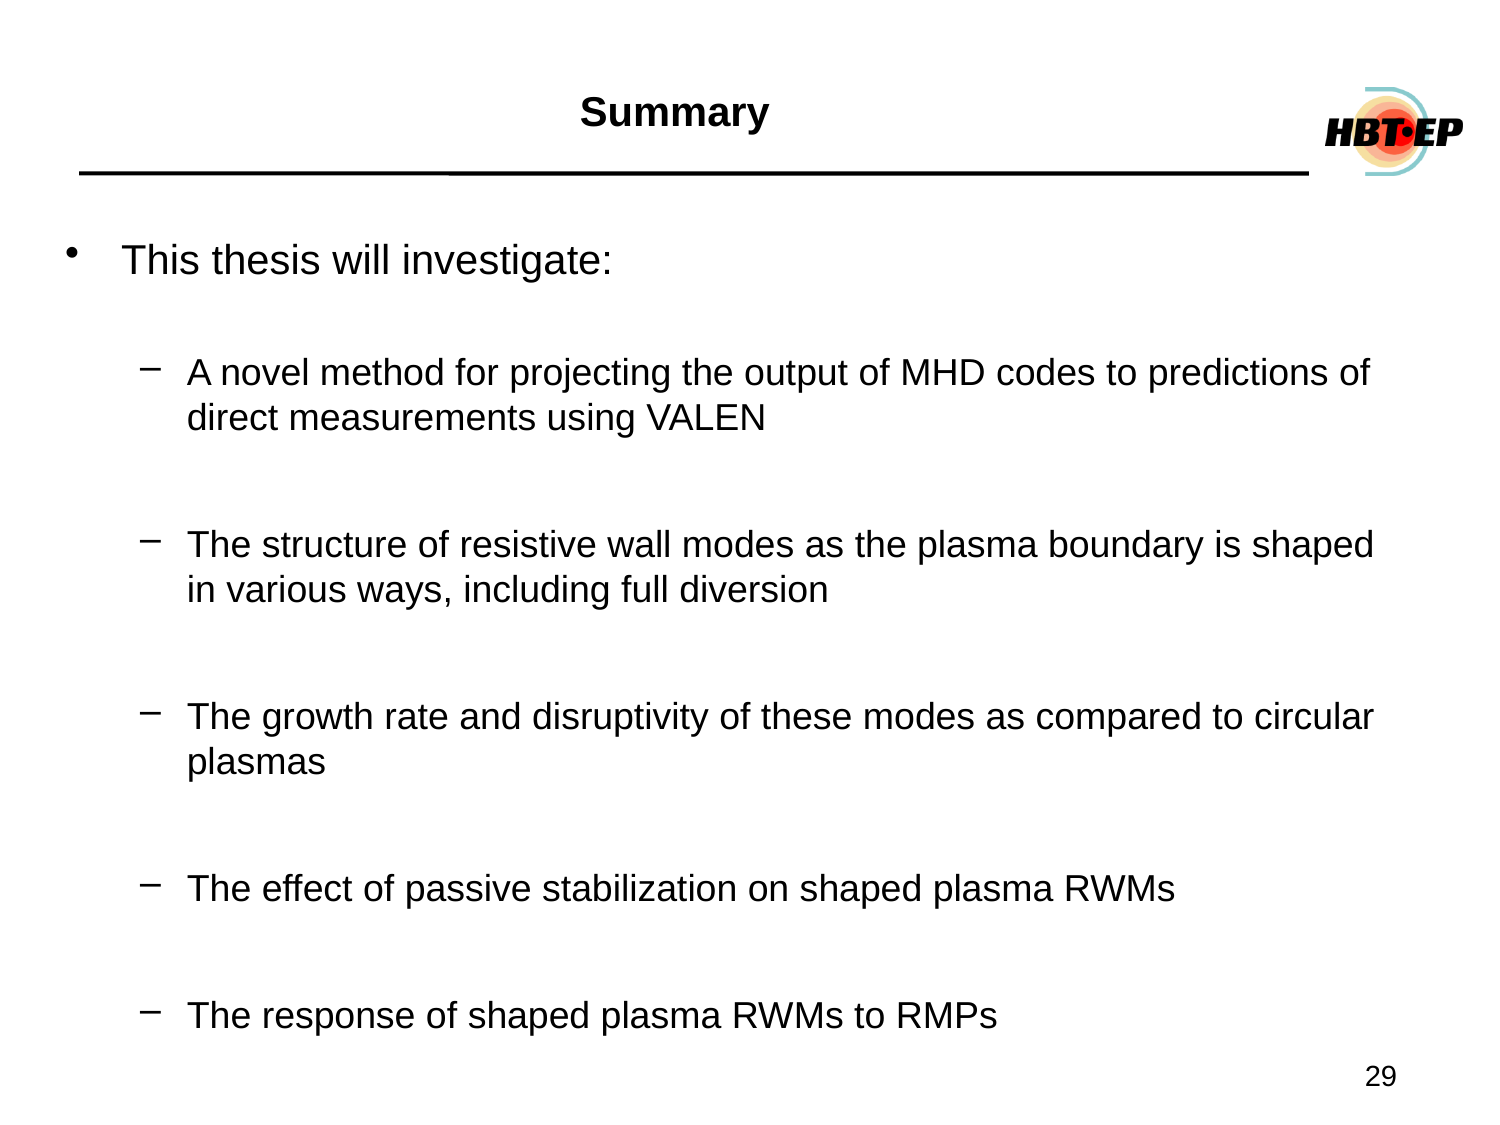

# Summary
This thesis will investigate:

A novel method for projecting the output of MHD codes to predictions of direct measurements using VALEN

The structure of resistive wall modes as the plasma boundary is shaped in various ways, including full diversion

The growth rate and disruptivity of these modes as compared to circular plasmas

The effect of passive stabilization on shaped plasma RWMs

The response of shaped plasma RWMs to RMPs